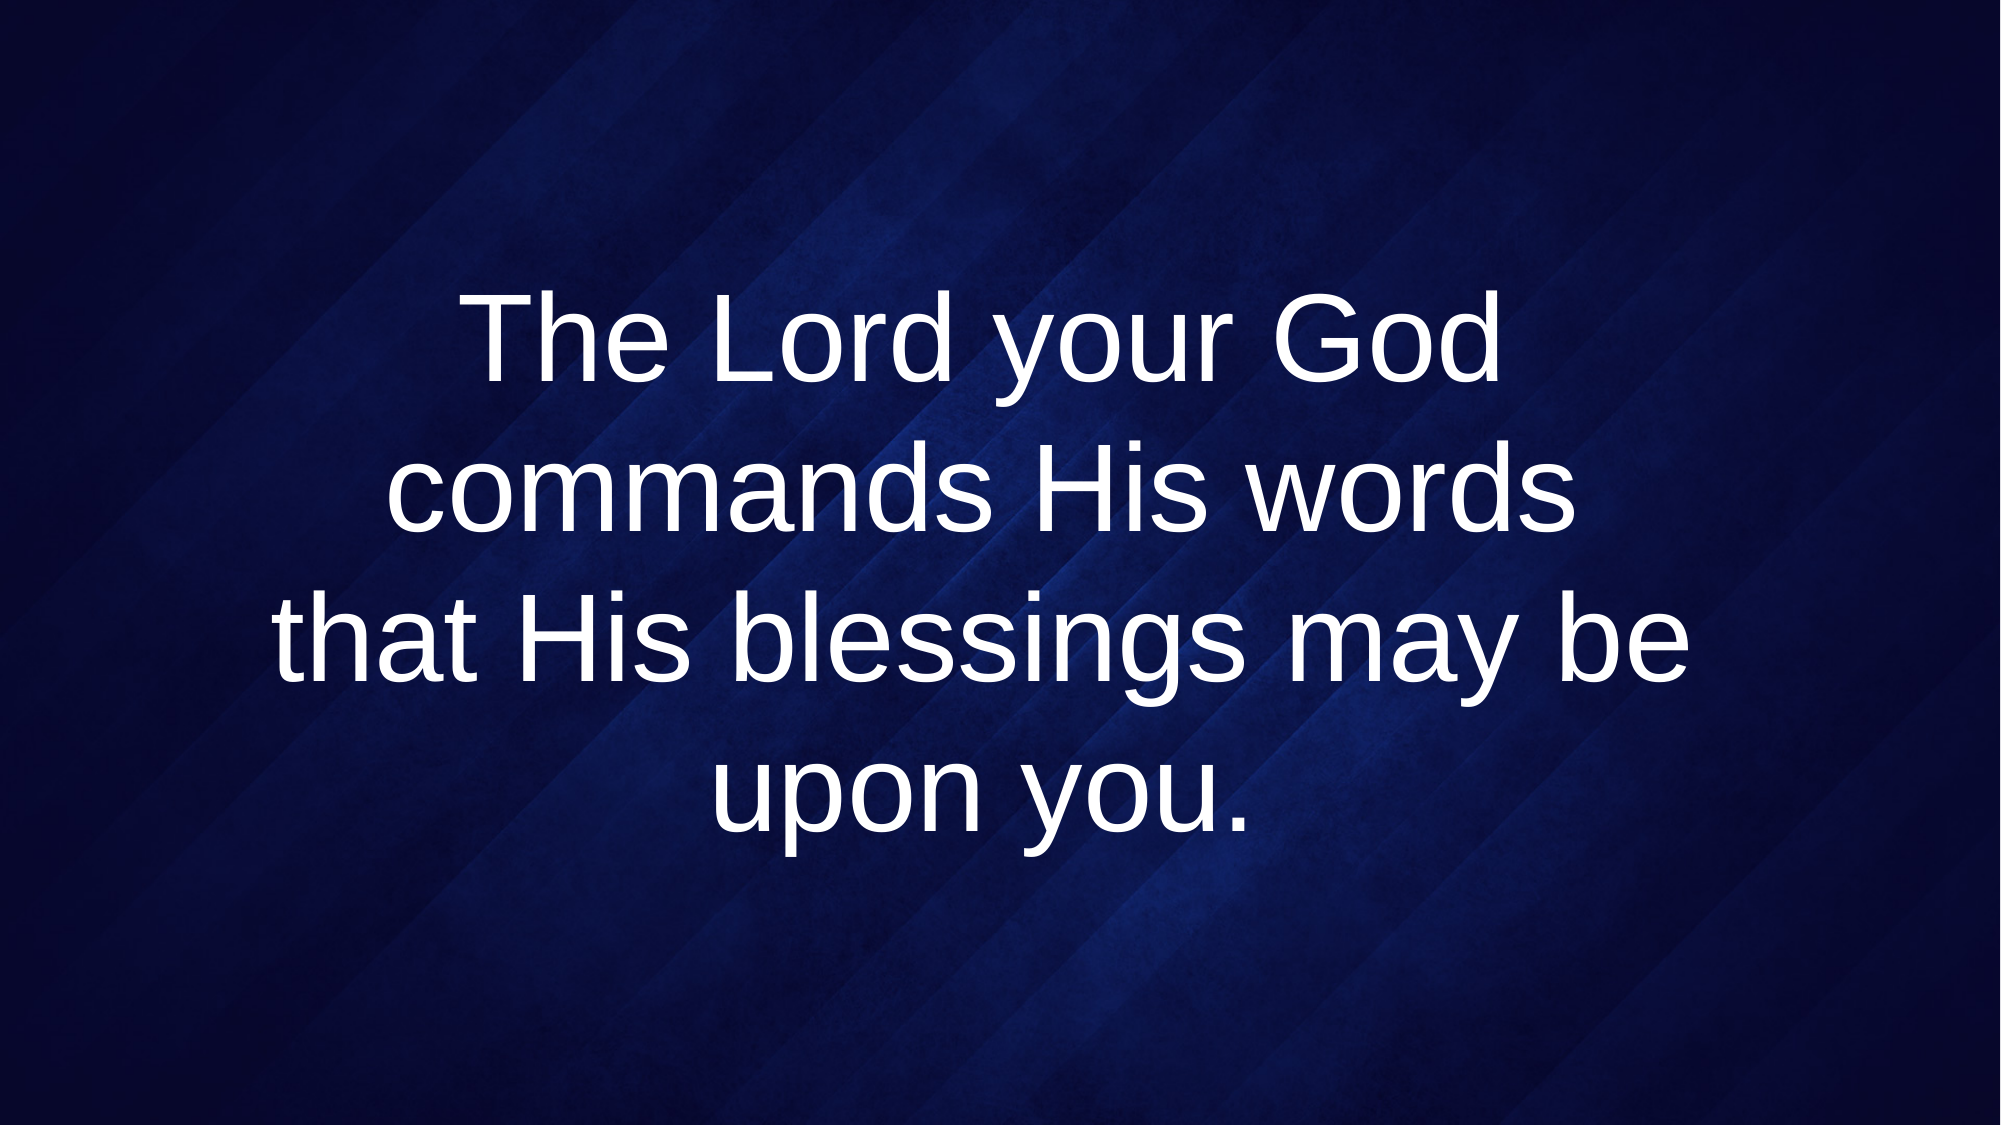

# The Lord your God commands His words that His blessings may be upon you.